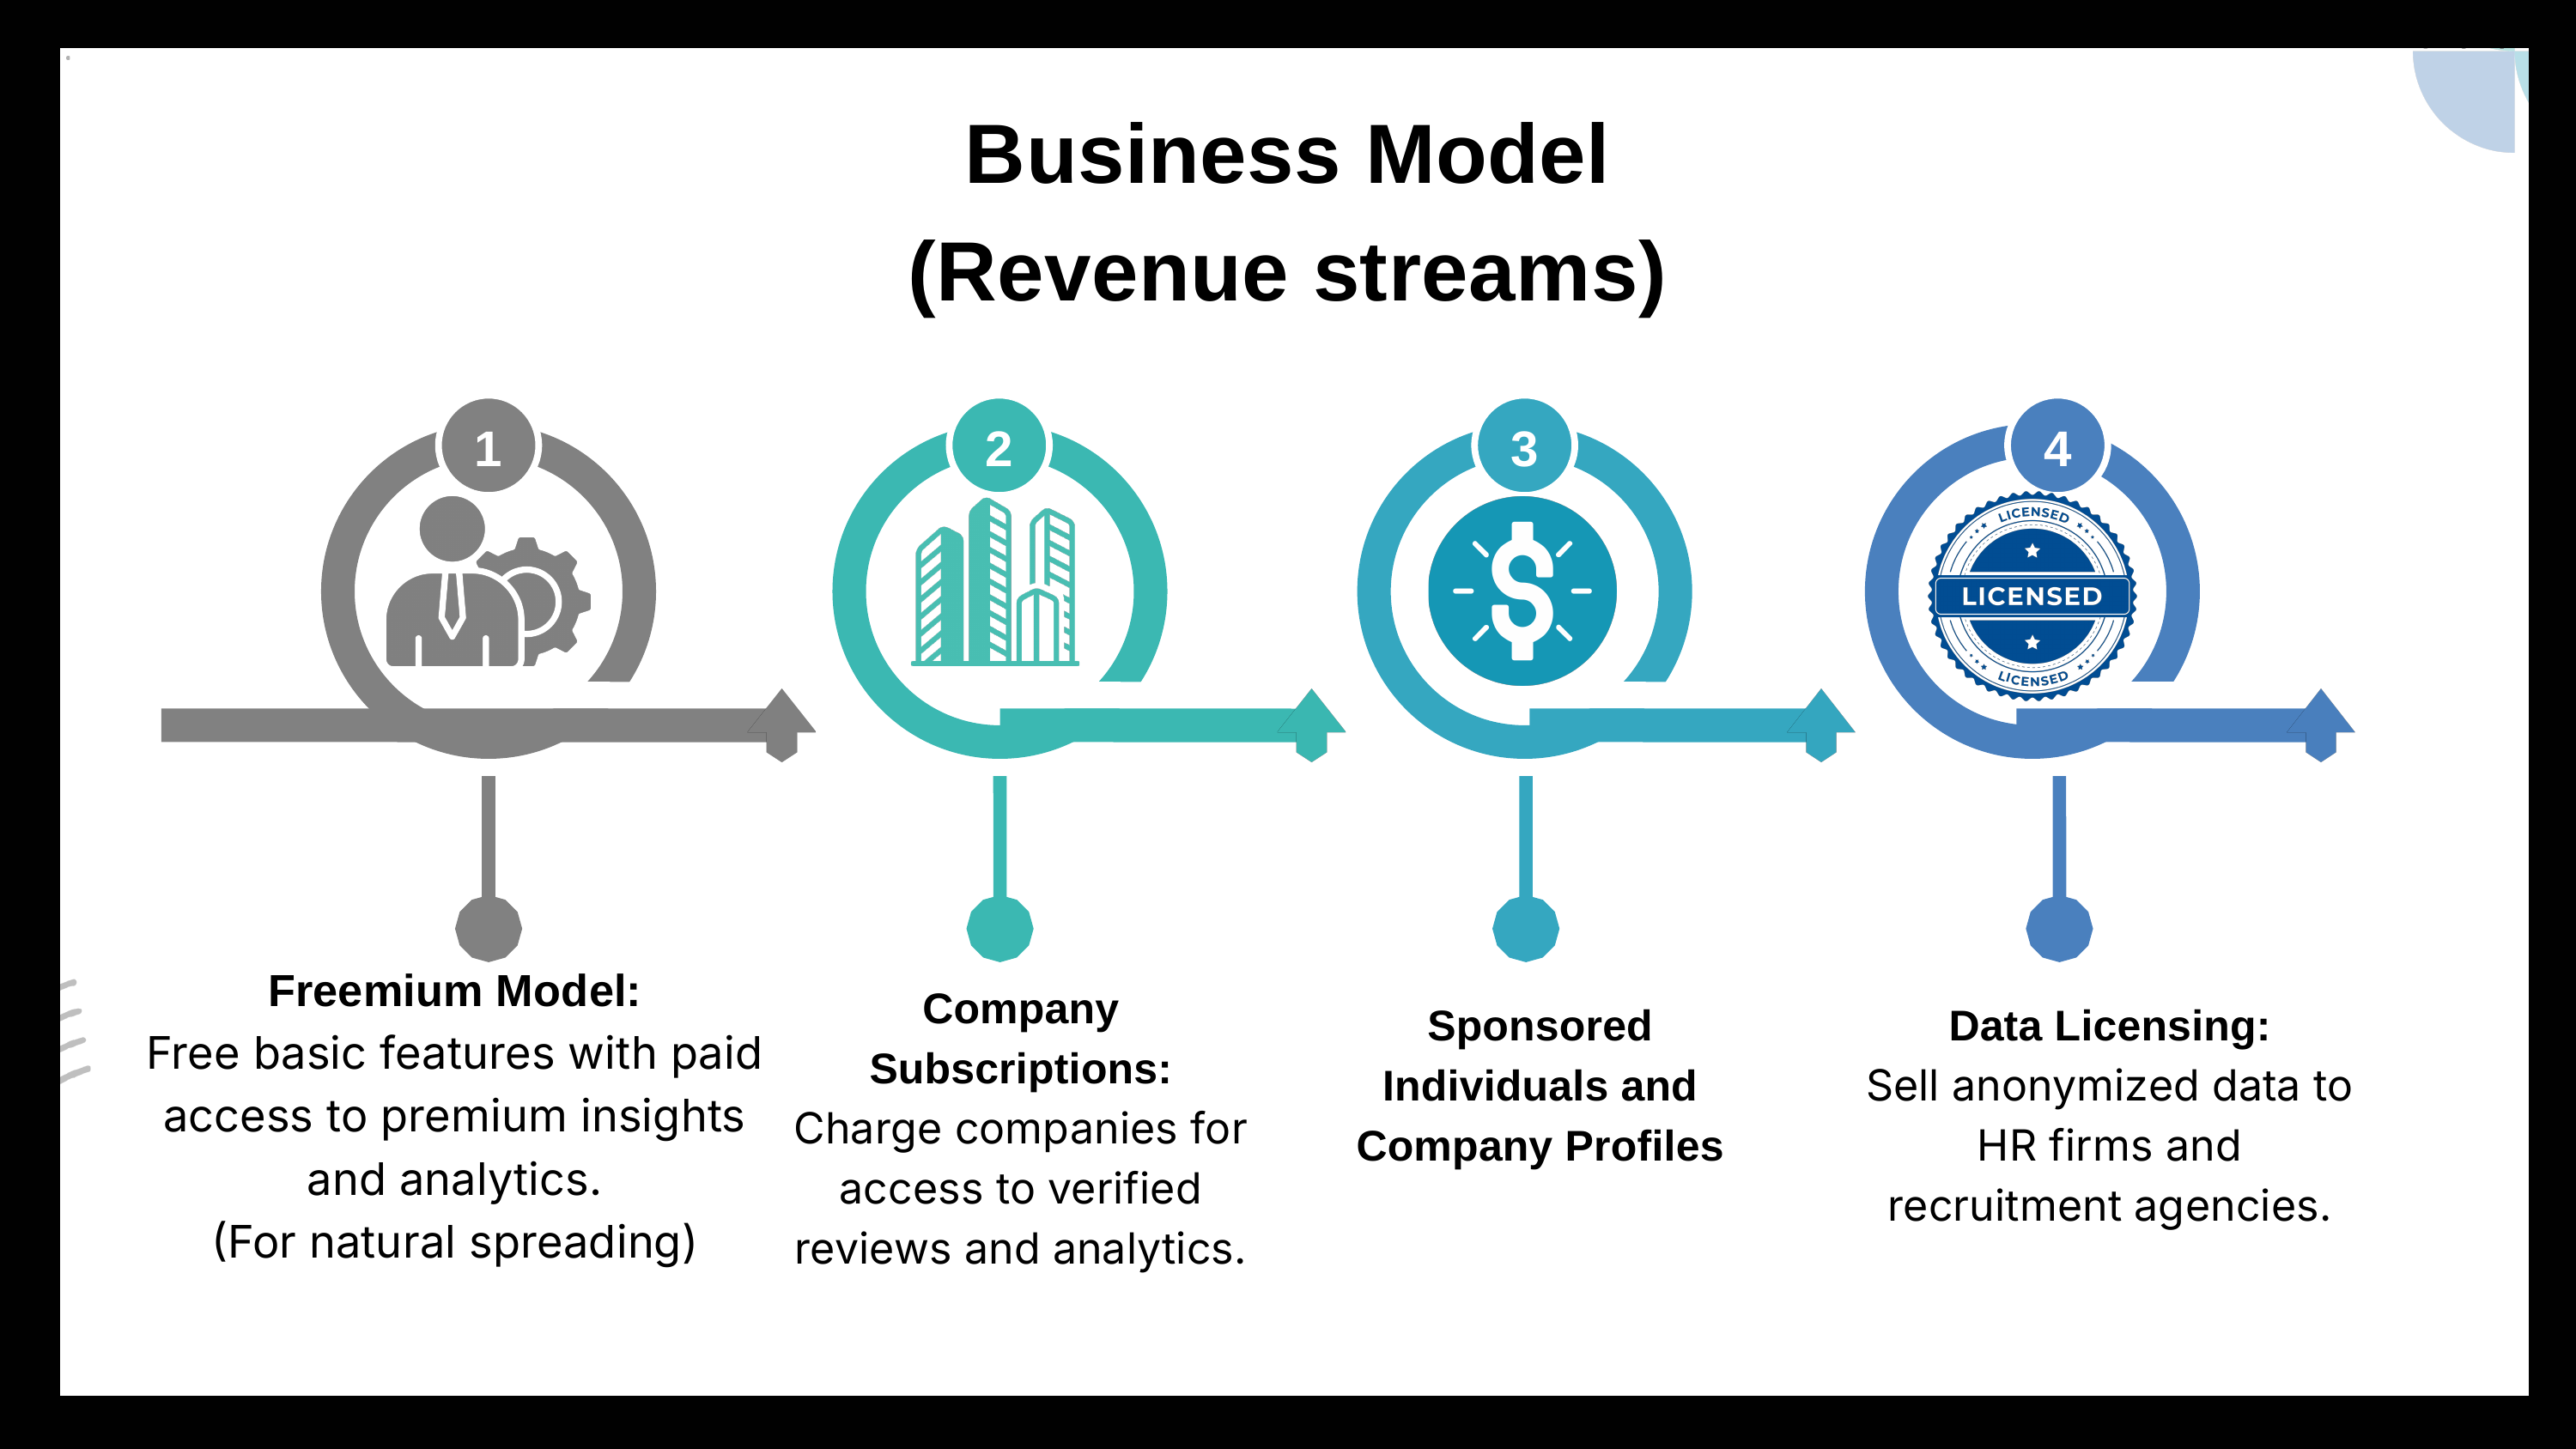

Business Model
(Revenue streams)

1
2
3
4

Freemium Model:
Free basic features with paid access to premium insights and analytics.
(For natural spreading)
Company Subscriptions:
Charge companies for access to verified reviews and analytics.

Sponsored Individuals and Company Profiles
Data Licensing:
Sell anonymized data to HR firms and recruitment agencies.